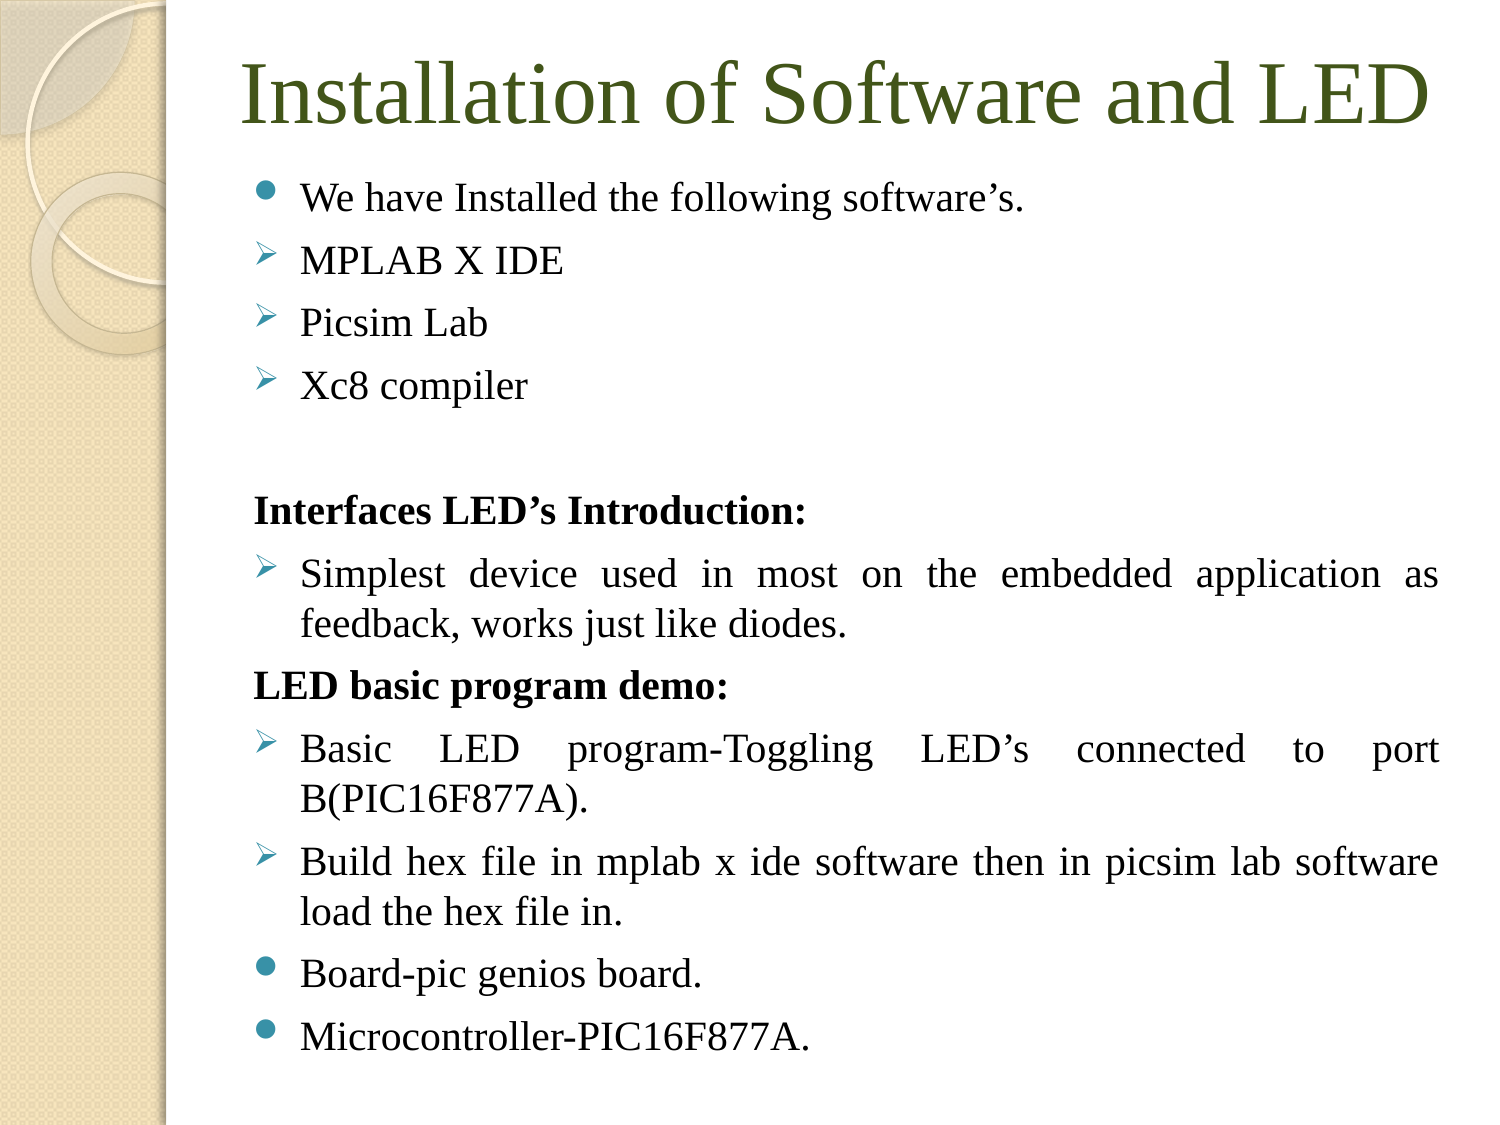

# Installation of Software and LED
We have Installed the following software’s.
MPLAB X IDE
Picsim Lab
Xc8 compiler

Interfaces LED’s Introduction:
Simplest device used in most on the embedded application as feedback, works just like diodes.
LED basic program demo:
Basic LED program-Toggling LED’s connected to port B(PIC16F877A).
Build hex file in mplab x ide software then in picsim lab software load the hex file in.
Board-pic genios board.
Microcontroller-PIC16F877A.